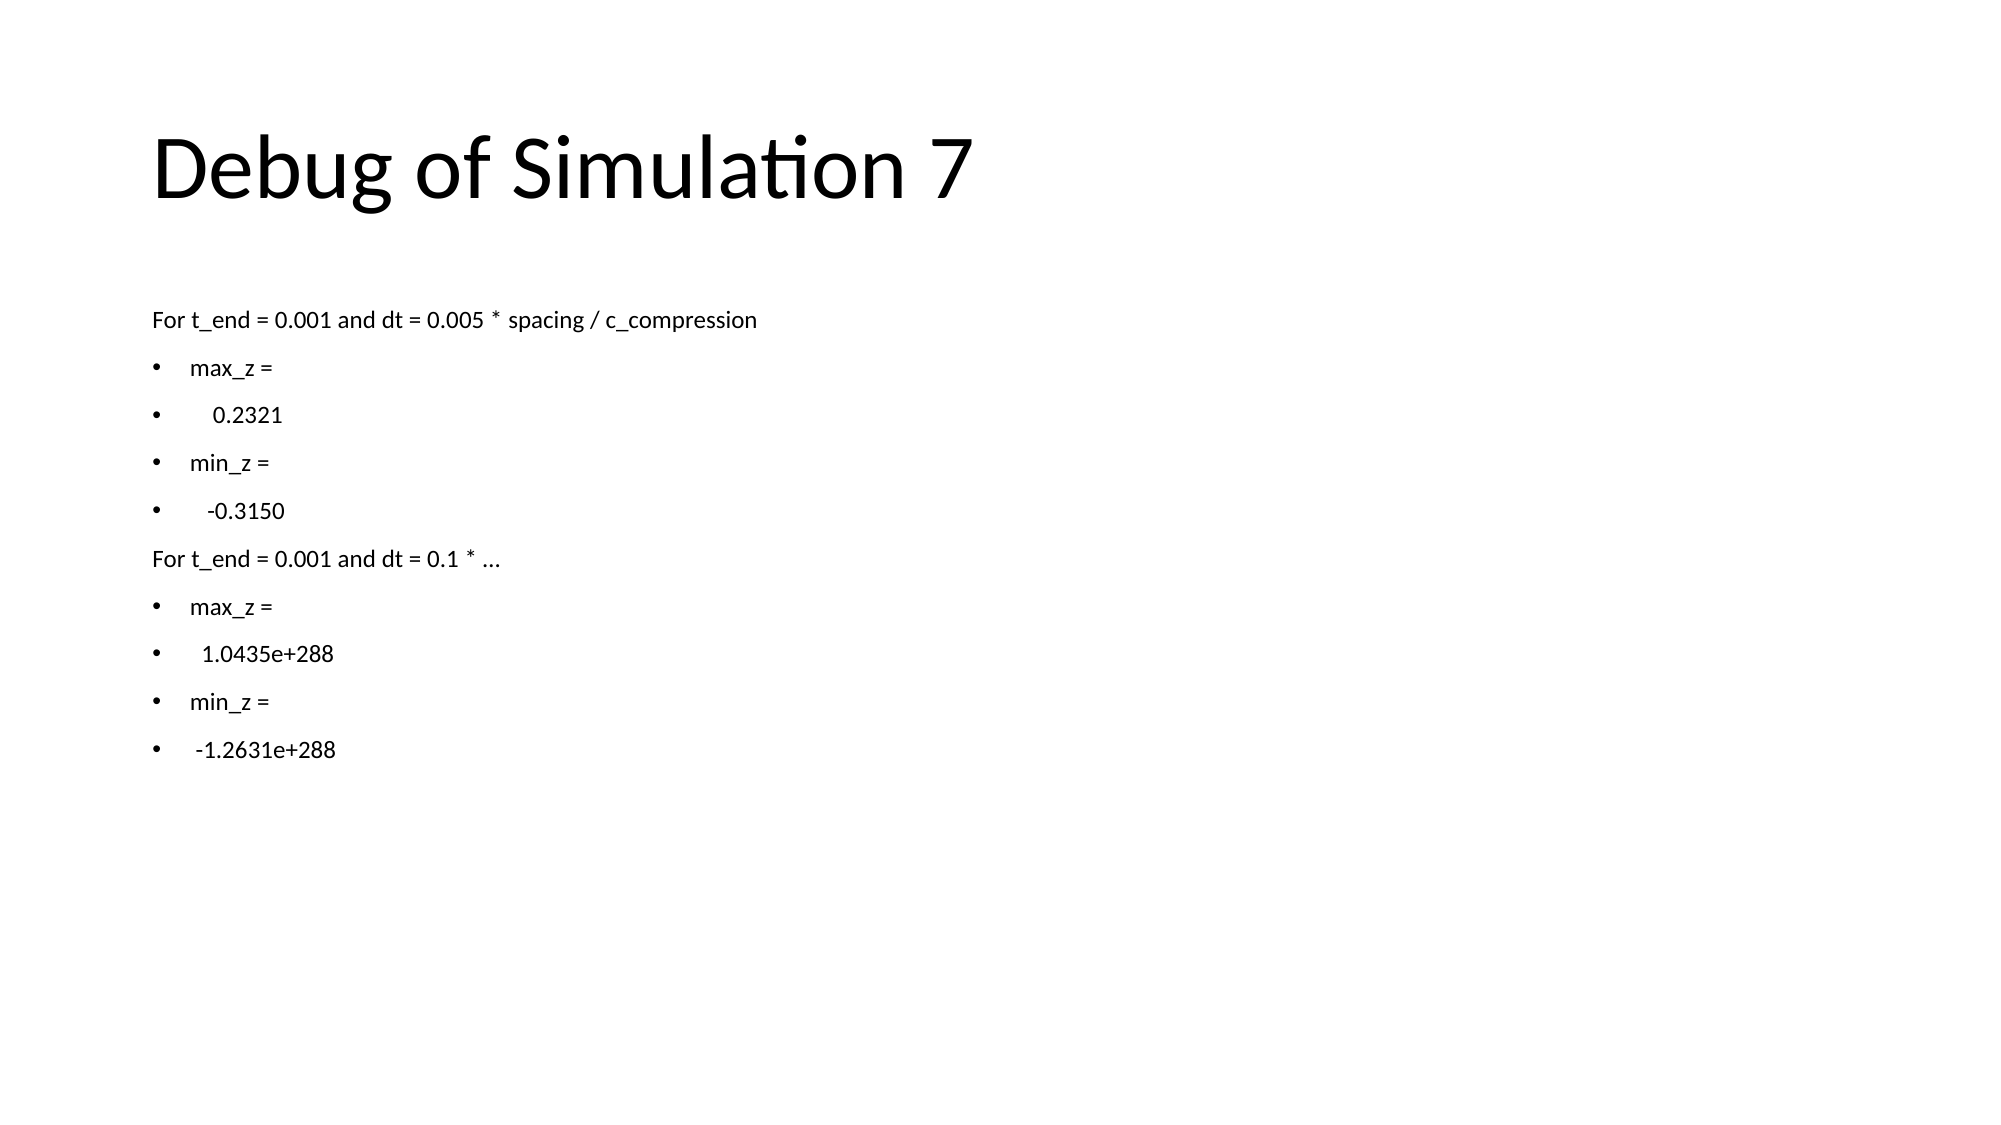

# Debug of Simulation 7
For t_end = 0.001 and dt = 0.005 * spacing / c_compression
max_z =
    0.2321
min_z =
   -0.3150
For t_end = 0.001 and dt = 0.1 * …
max_z =
  1.0435e+288
min_z =
 -1.2631e+288